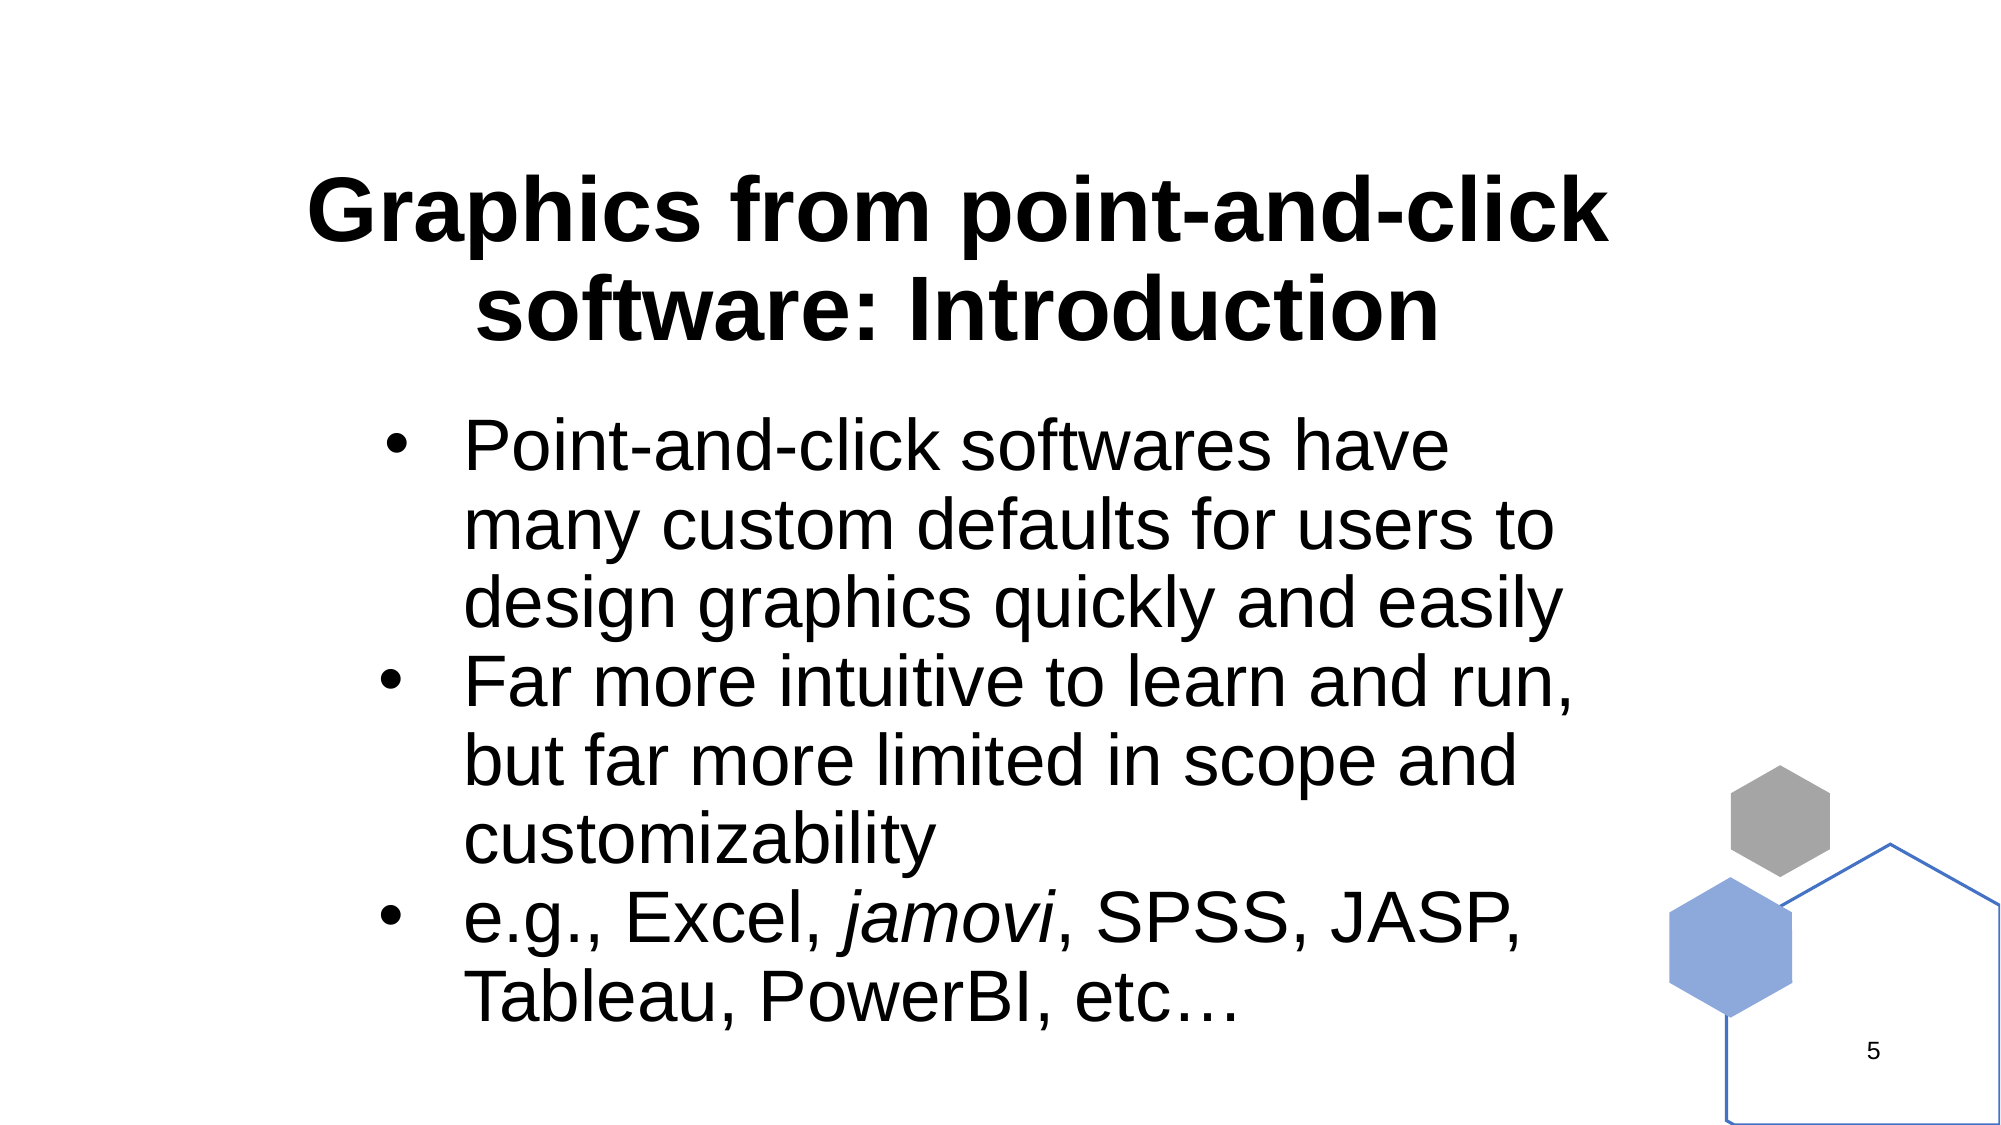

# Graphics from point-and-click software: Introduction
Point-and-click softwares have many custom defaults for users to design graphics quickly and easily
Far more intuitive to learn and run, but far more limited in scope and customizability
e.g., Excel, jamovi, SPSS, JASP, Tableau, PowerBI, etc…
5